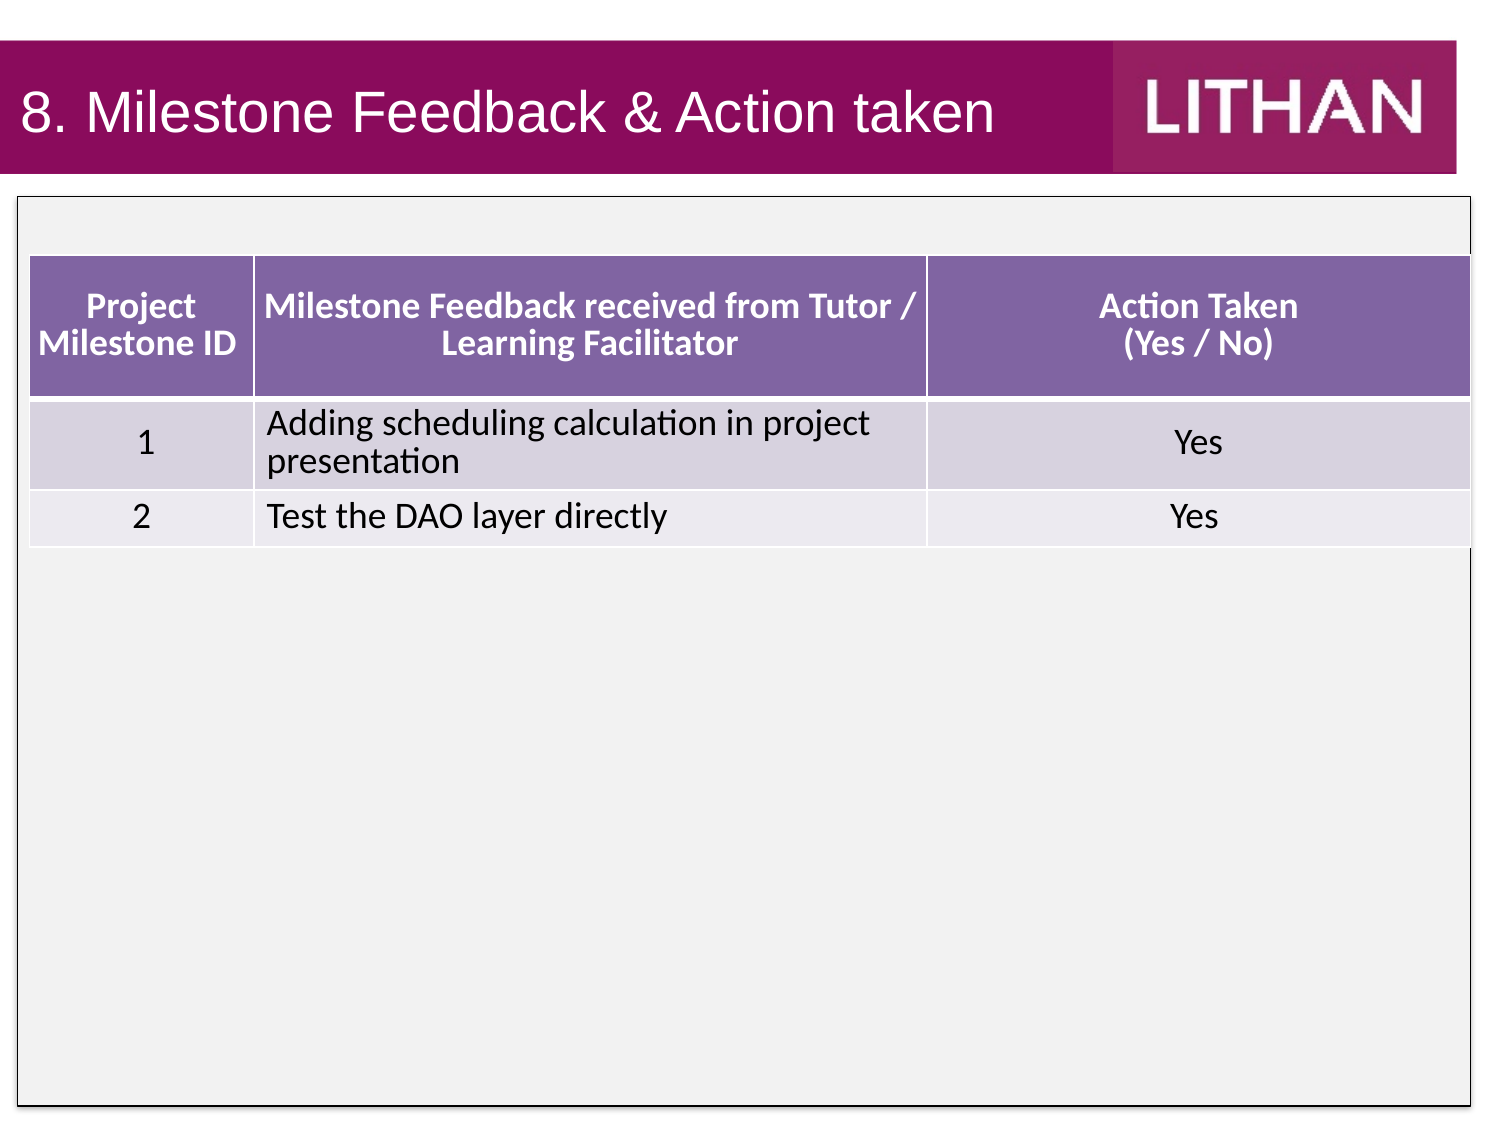

8. Milestone Feedback & Action taken

| Project Milestone ID | Milestone Feedback received from Tutor / Learning Facilitator | Action Taken (Yes / No) |
| --- | --- | --- |
| 1 | Adding scheduling calculation in project presentation | Yes |
| 2 | Test the DAO layer directly | Yes |